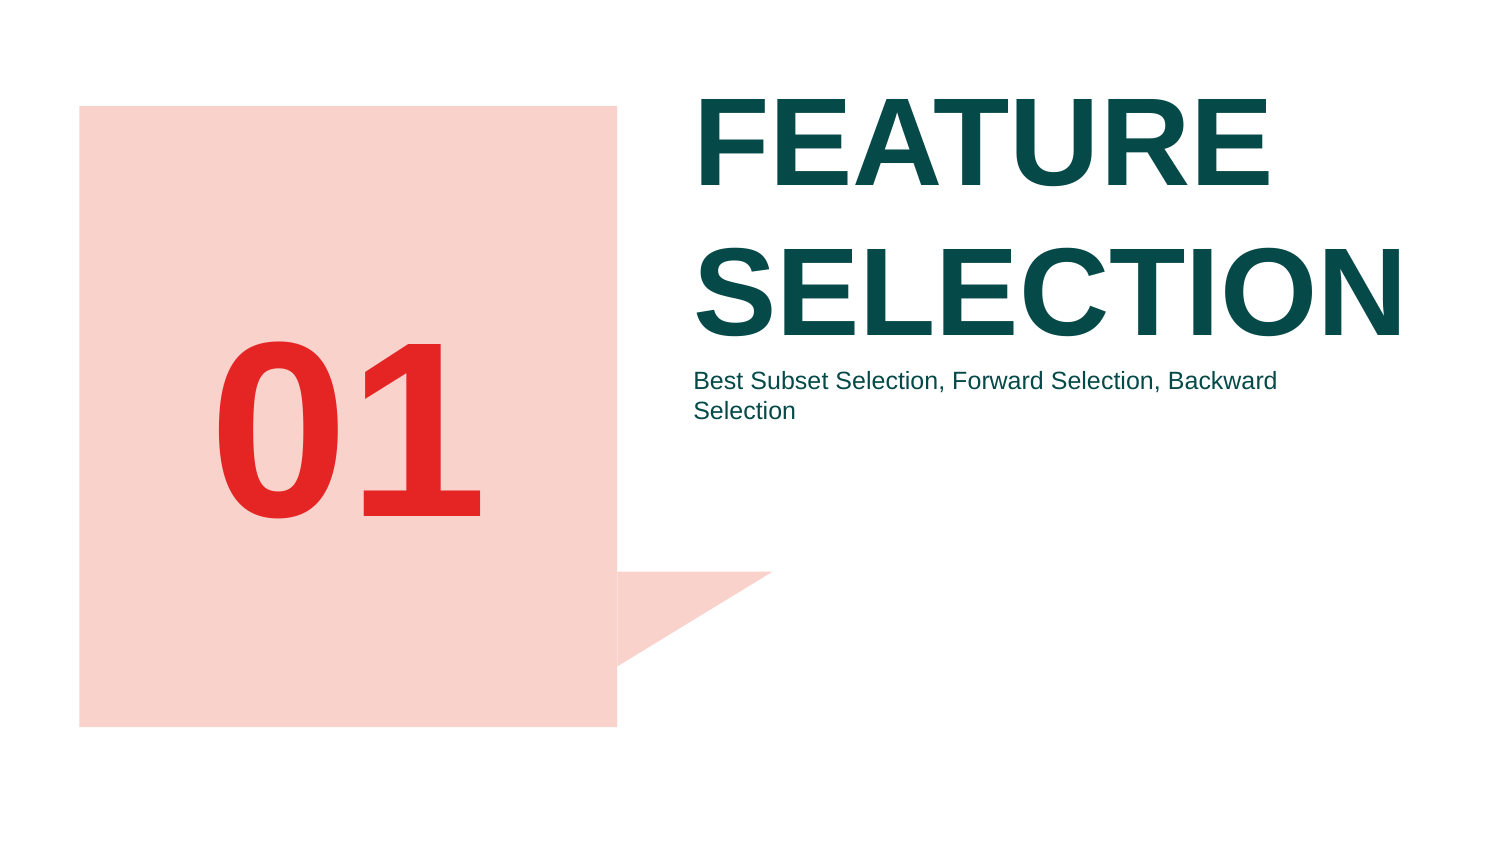

# FEATURE SELECTION

Best Subset Selection, Forward Selection, Backward Selection
01